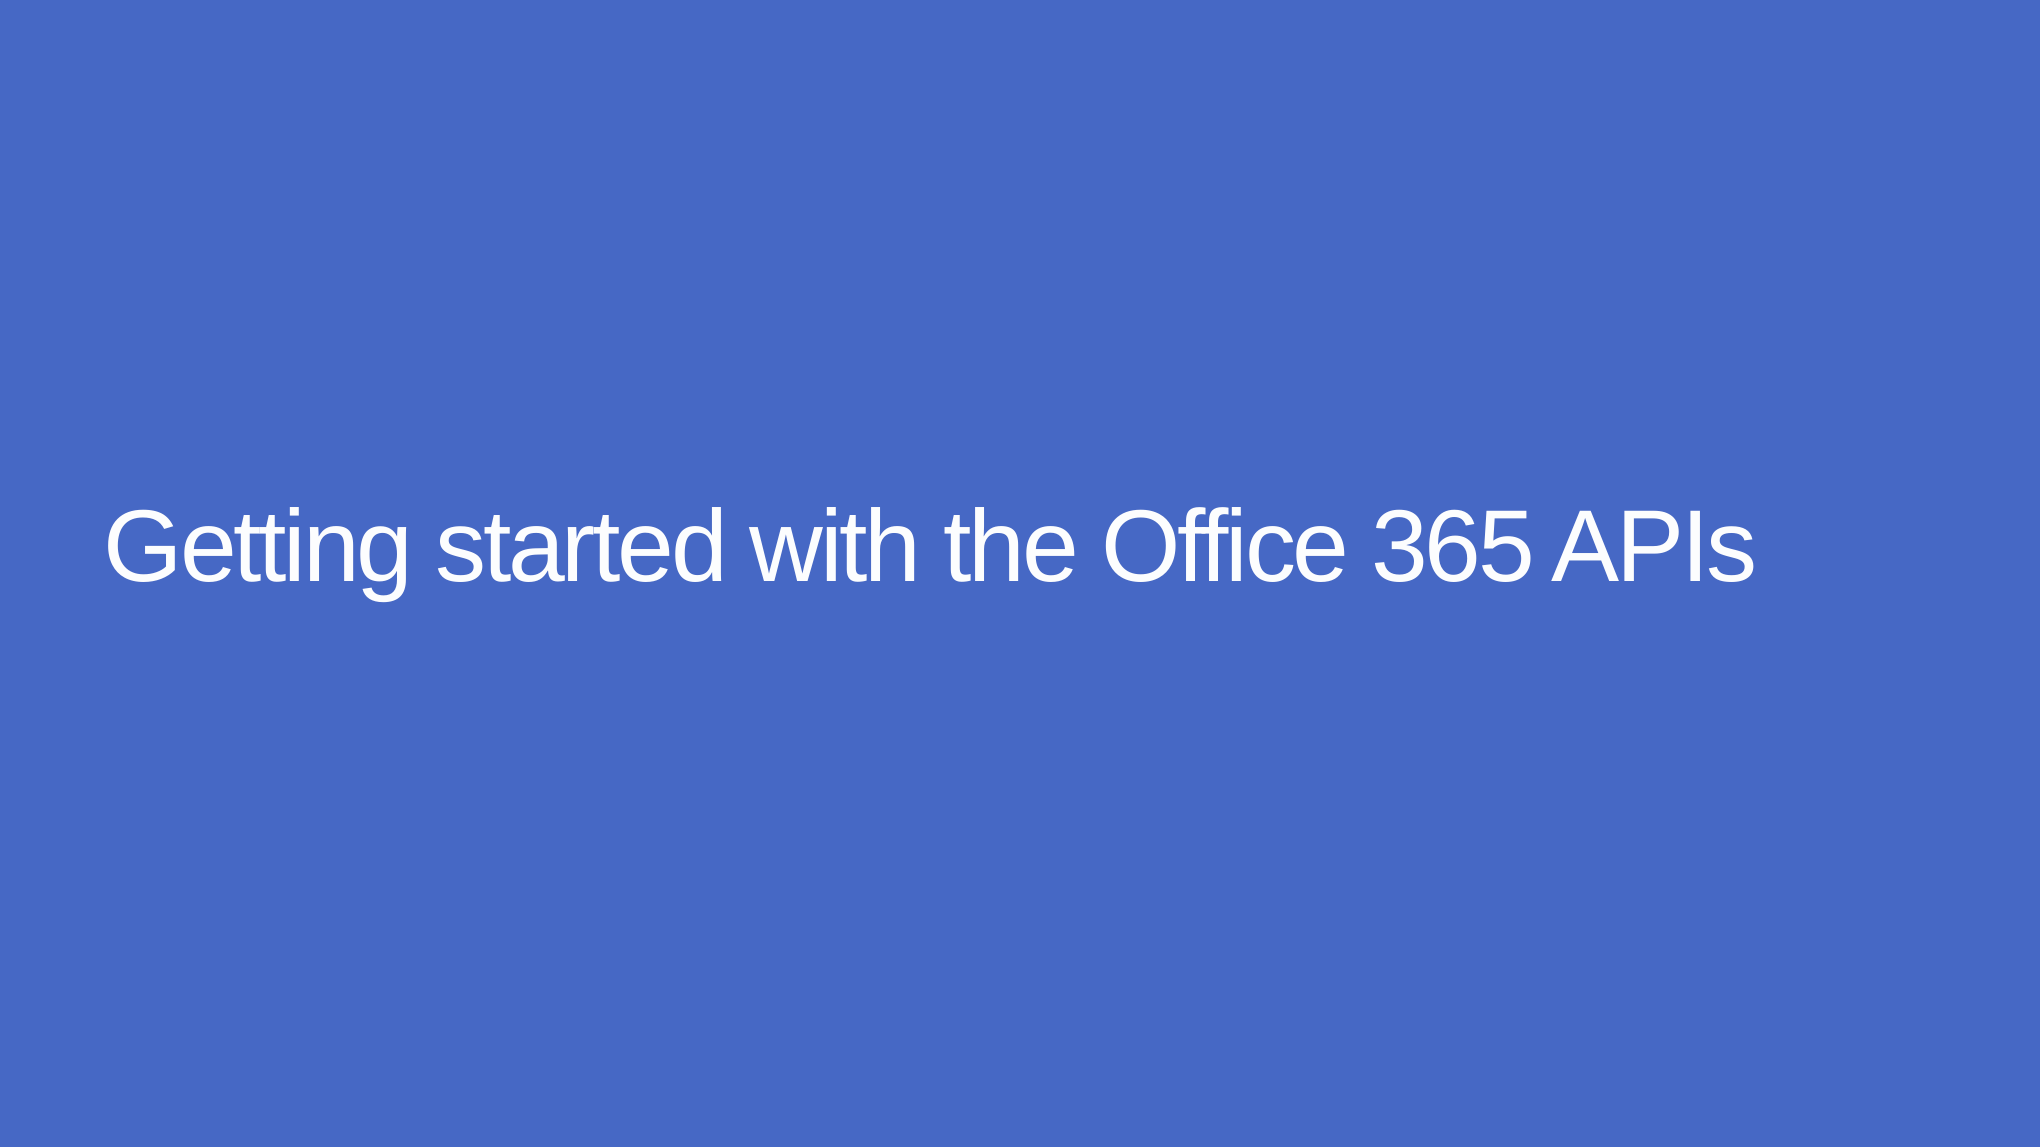

# Getting started with the Office 365 APIs